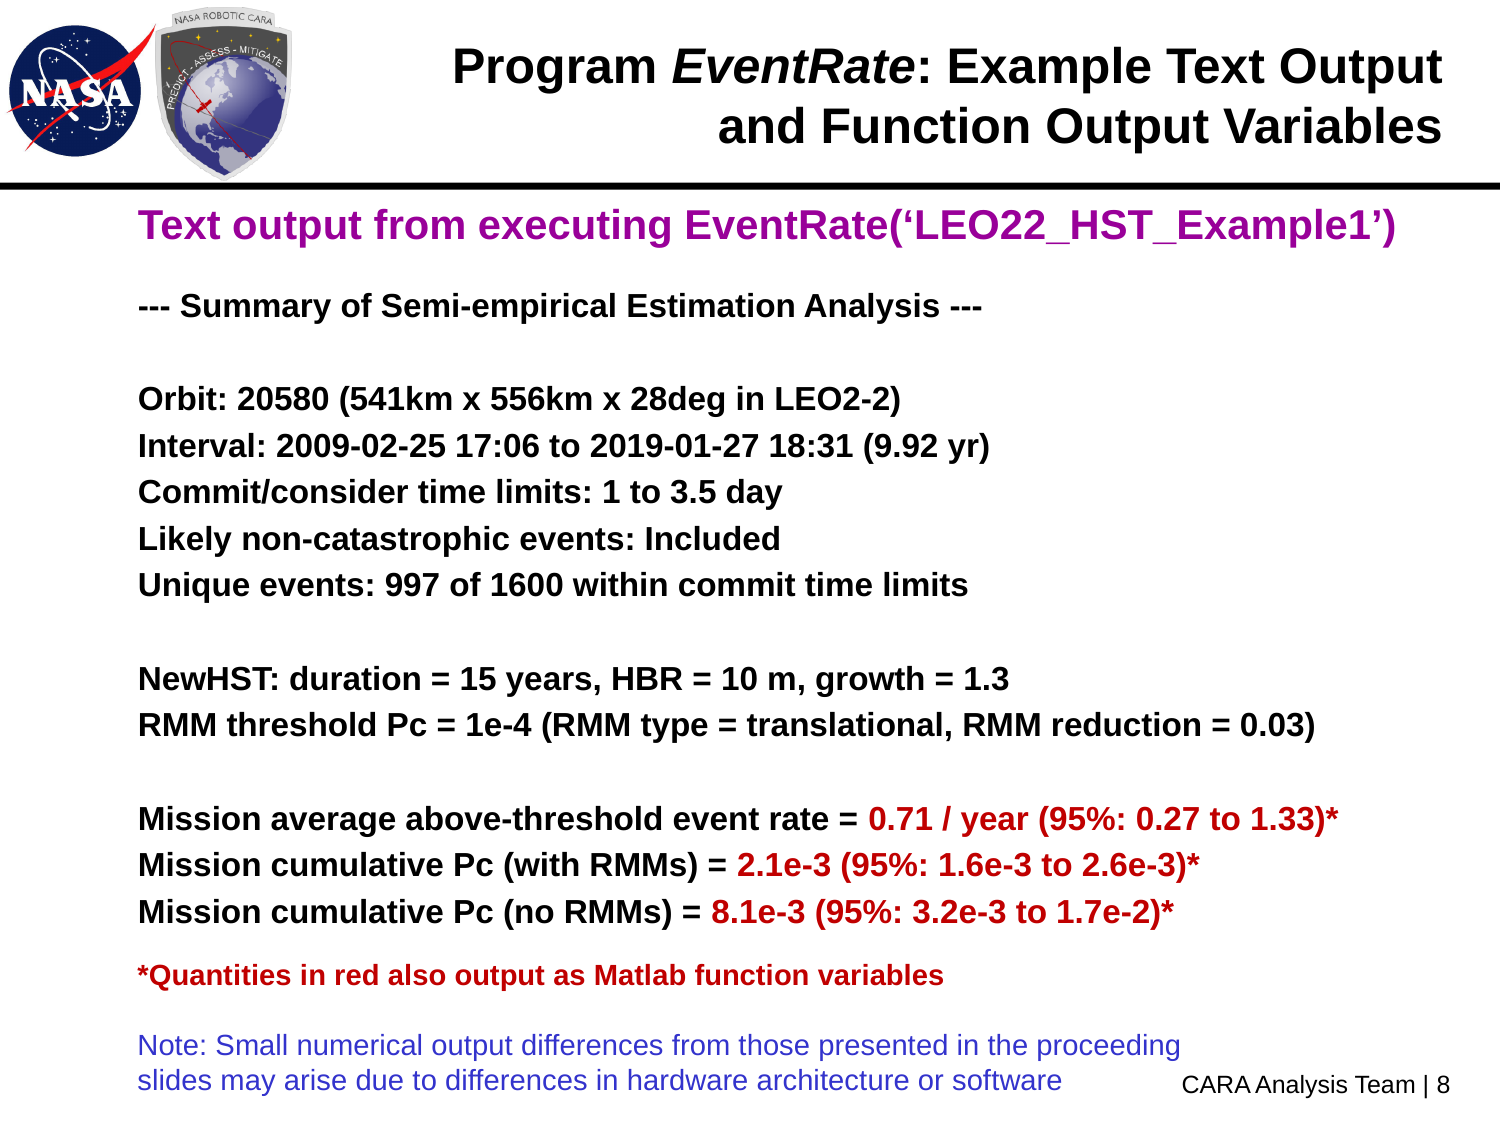

# Program EventRate: Example Text Output and Function Output Variables
Text output from executing EventRate(‘LEO22_HST_Example1’)

--- Summary of Semi-empirical Estimation Analysis ---

Orbit: 20580 (541km x 556km x 28deg in LEO2-2)
Interval: 2009-02-25 17:06 to 2019-01-27 18:31 (9.92 yr)
Commit/consider time limits: 1 to 3.5 day
Likely non-catastrophic events: Included
Unique events: 997 of 1600 within commit time limits

NewHST: duration = 15 years, HBR = 10 m, growth = 1.3
RMM threshold Pc = 1e-4 (RMM type = translational, RMM reduction = 0.03)

Mission average above-threshold event rate = 0.71 / year (95%: 0.27 to 1.33)*
Mission cumulative Pc (with RMMs) = 2.1e-3 (95%: 1.6e-3 to 2.6e-3)*
Mission cumulative Pc (no RMMs) = 8.1e-3 (95%: 3.2e-3 to 1.7e-2)*
*Quantities in red also output as Matlab function variables

Note: Small numerical output differences from those presented in the proceeding slides may arise due to differences in hardware architecture or software